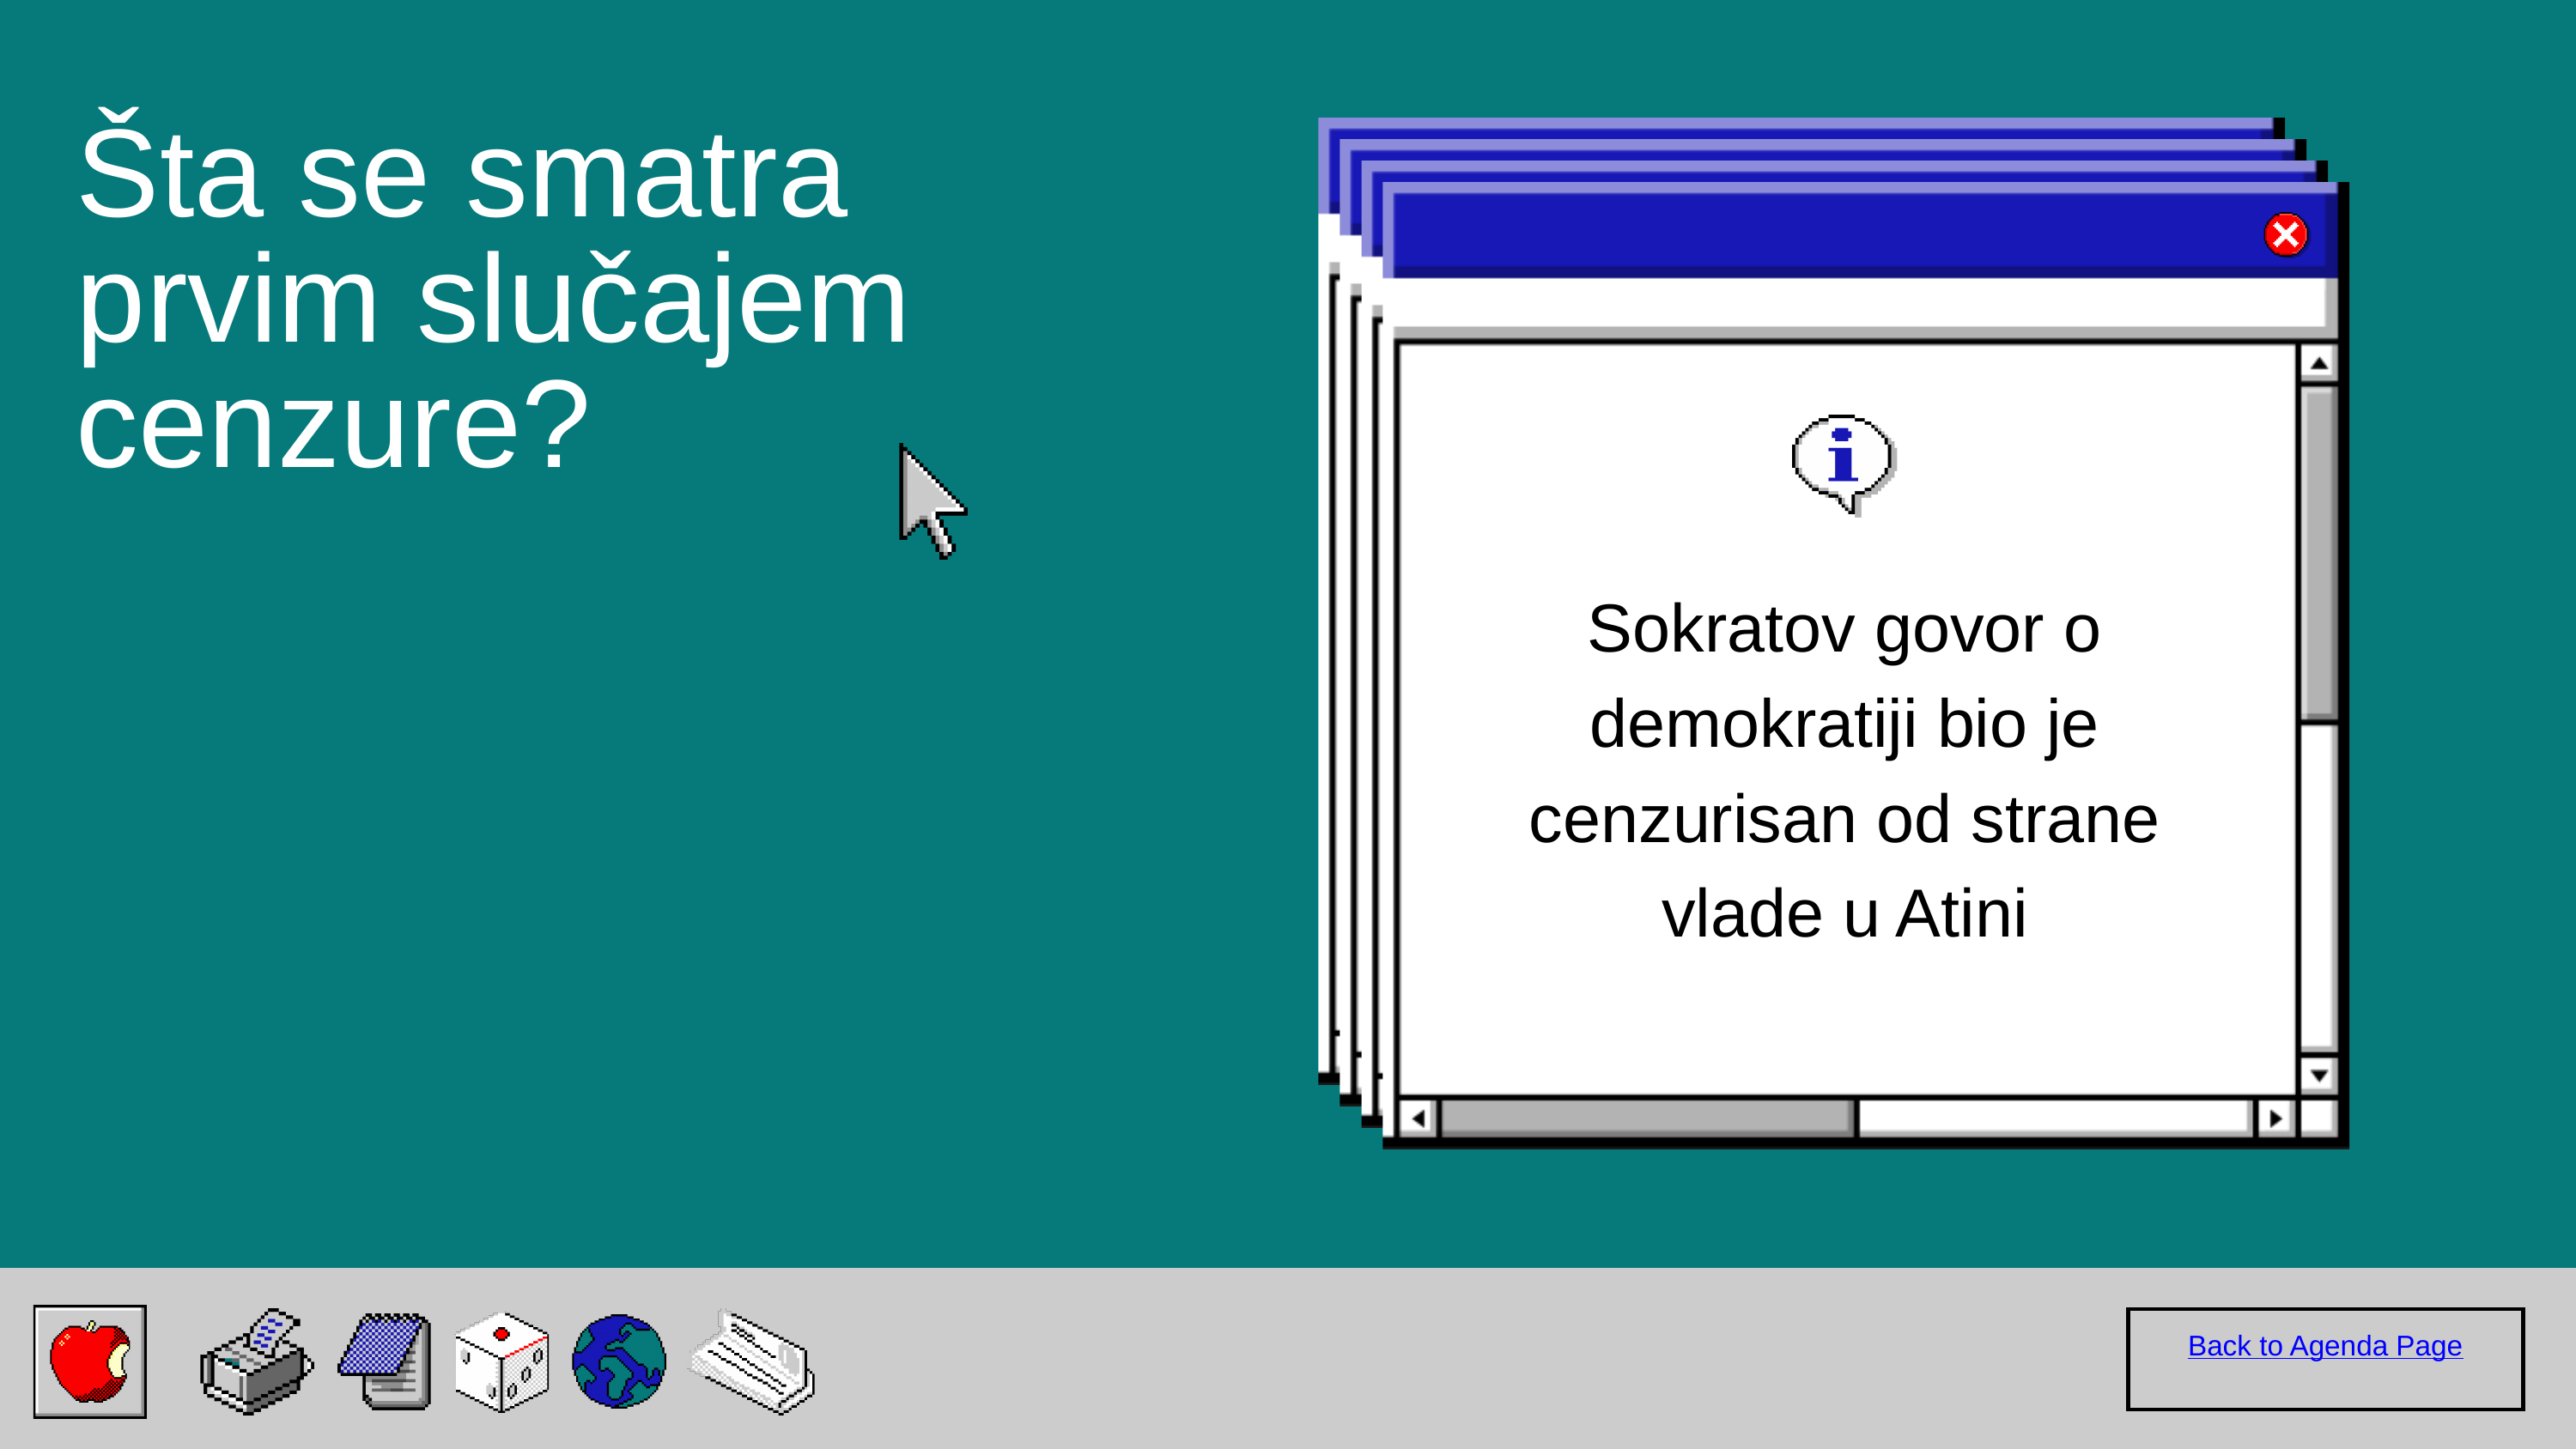

Šta se smatra prvim slučajem cenzure?

Sokratov govor o demokratiji bio je cenzurisan od strane vlade u Atini

Back to Agenda Page